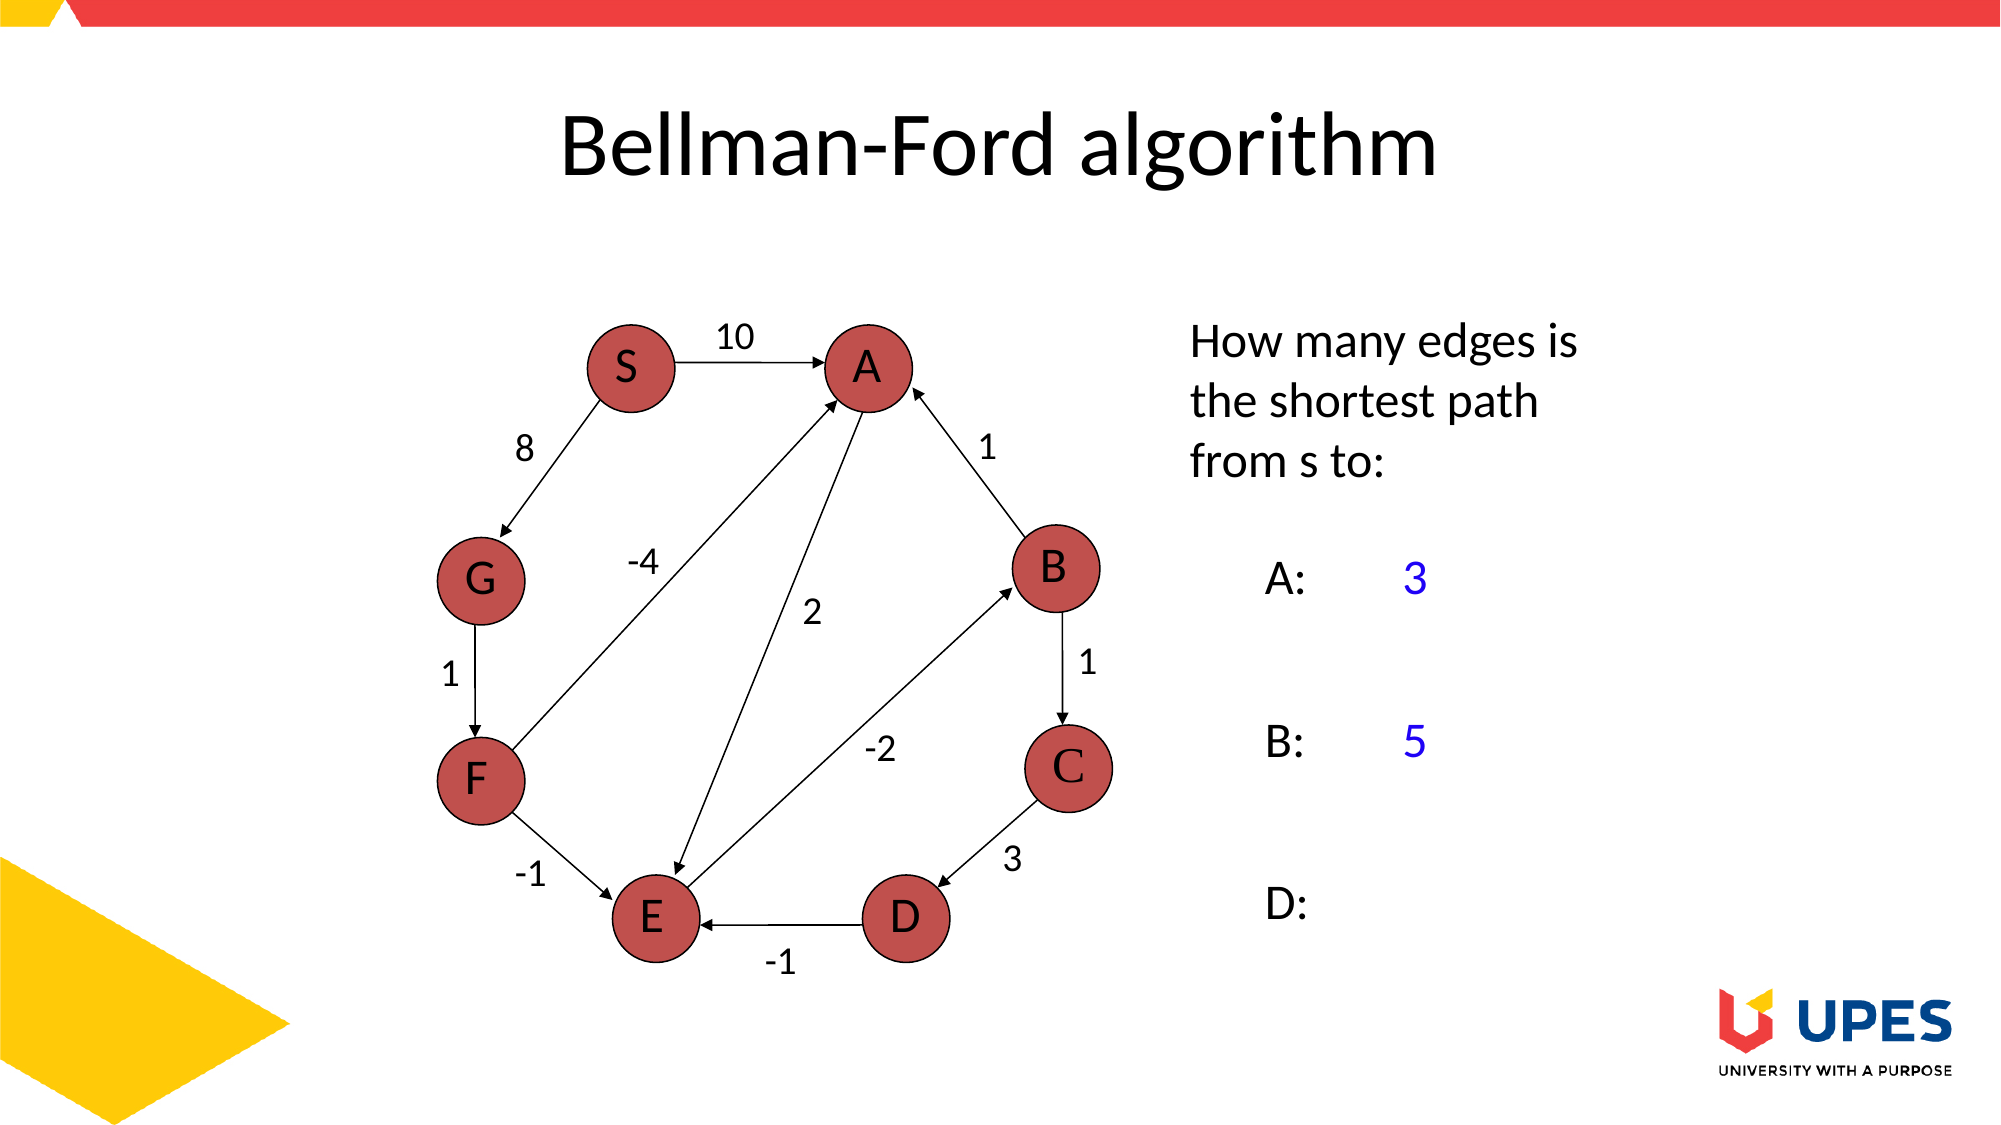

# Bellman-Ford algorithm
How many edges is the shortest path from s to:
10

S

A

1
8

B
-4

G
A:
3
2

1
1
B:
5
-2

C

F

3
-1
D:

E

D

-1